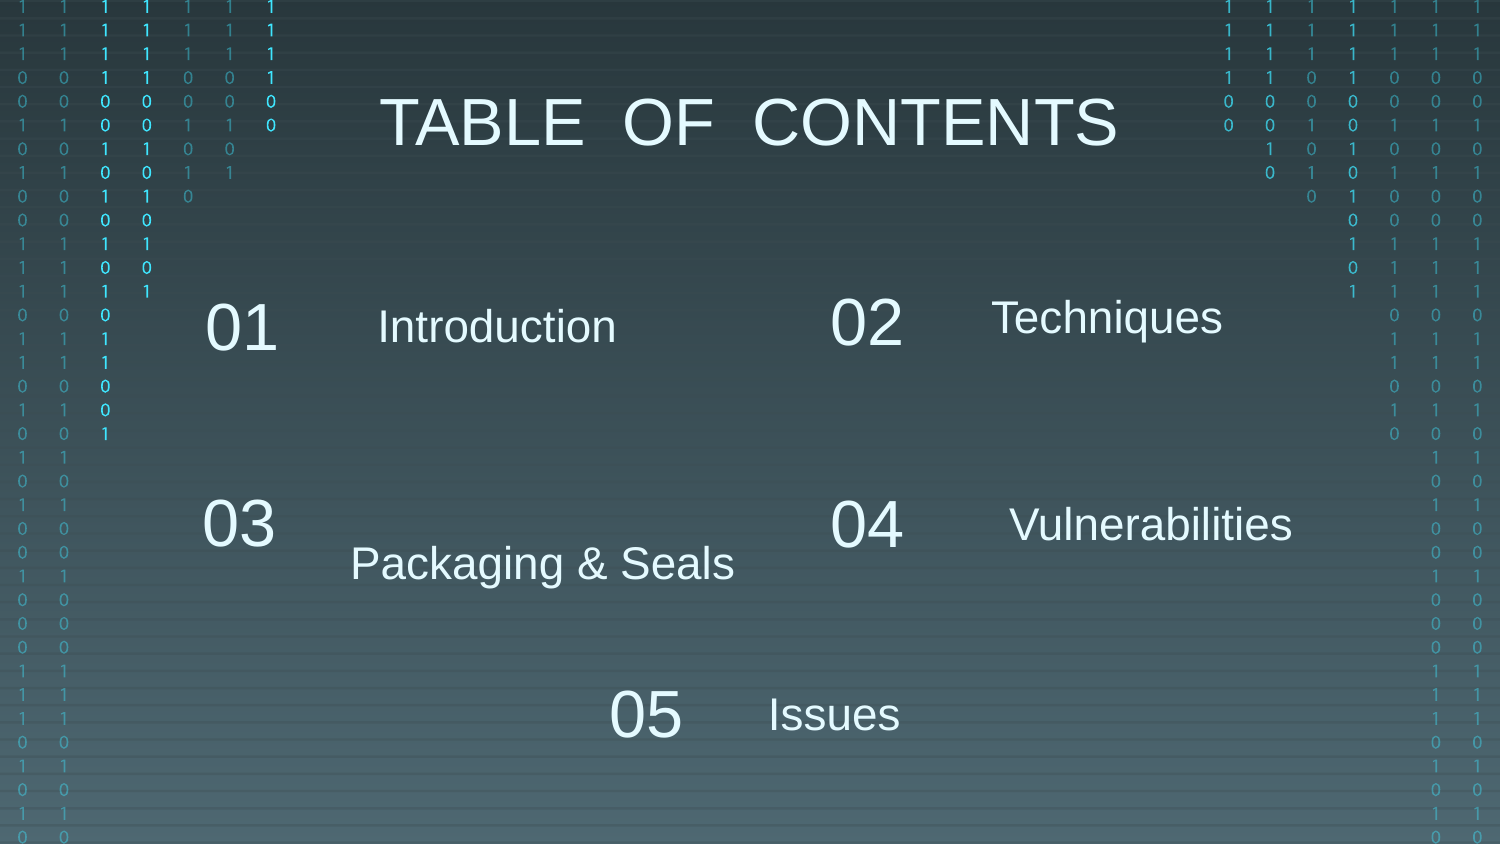

TABLE  OF  CONTENTS
Techniques
02
Introduction
# 01
03
Vulnerabilities
04
Packaging & Seals
Issues
05